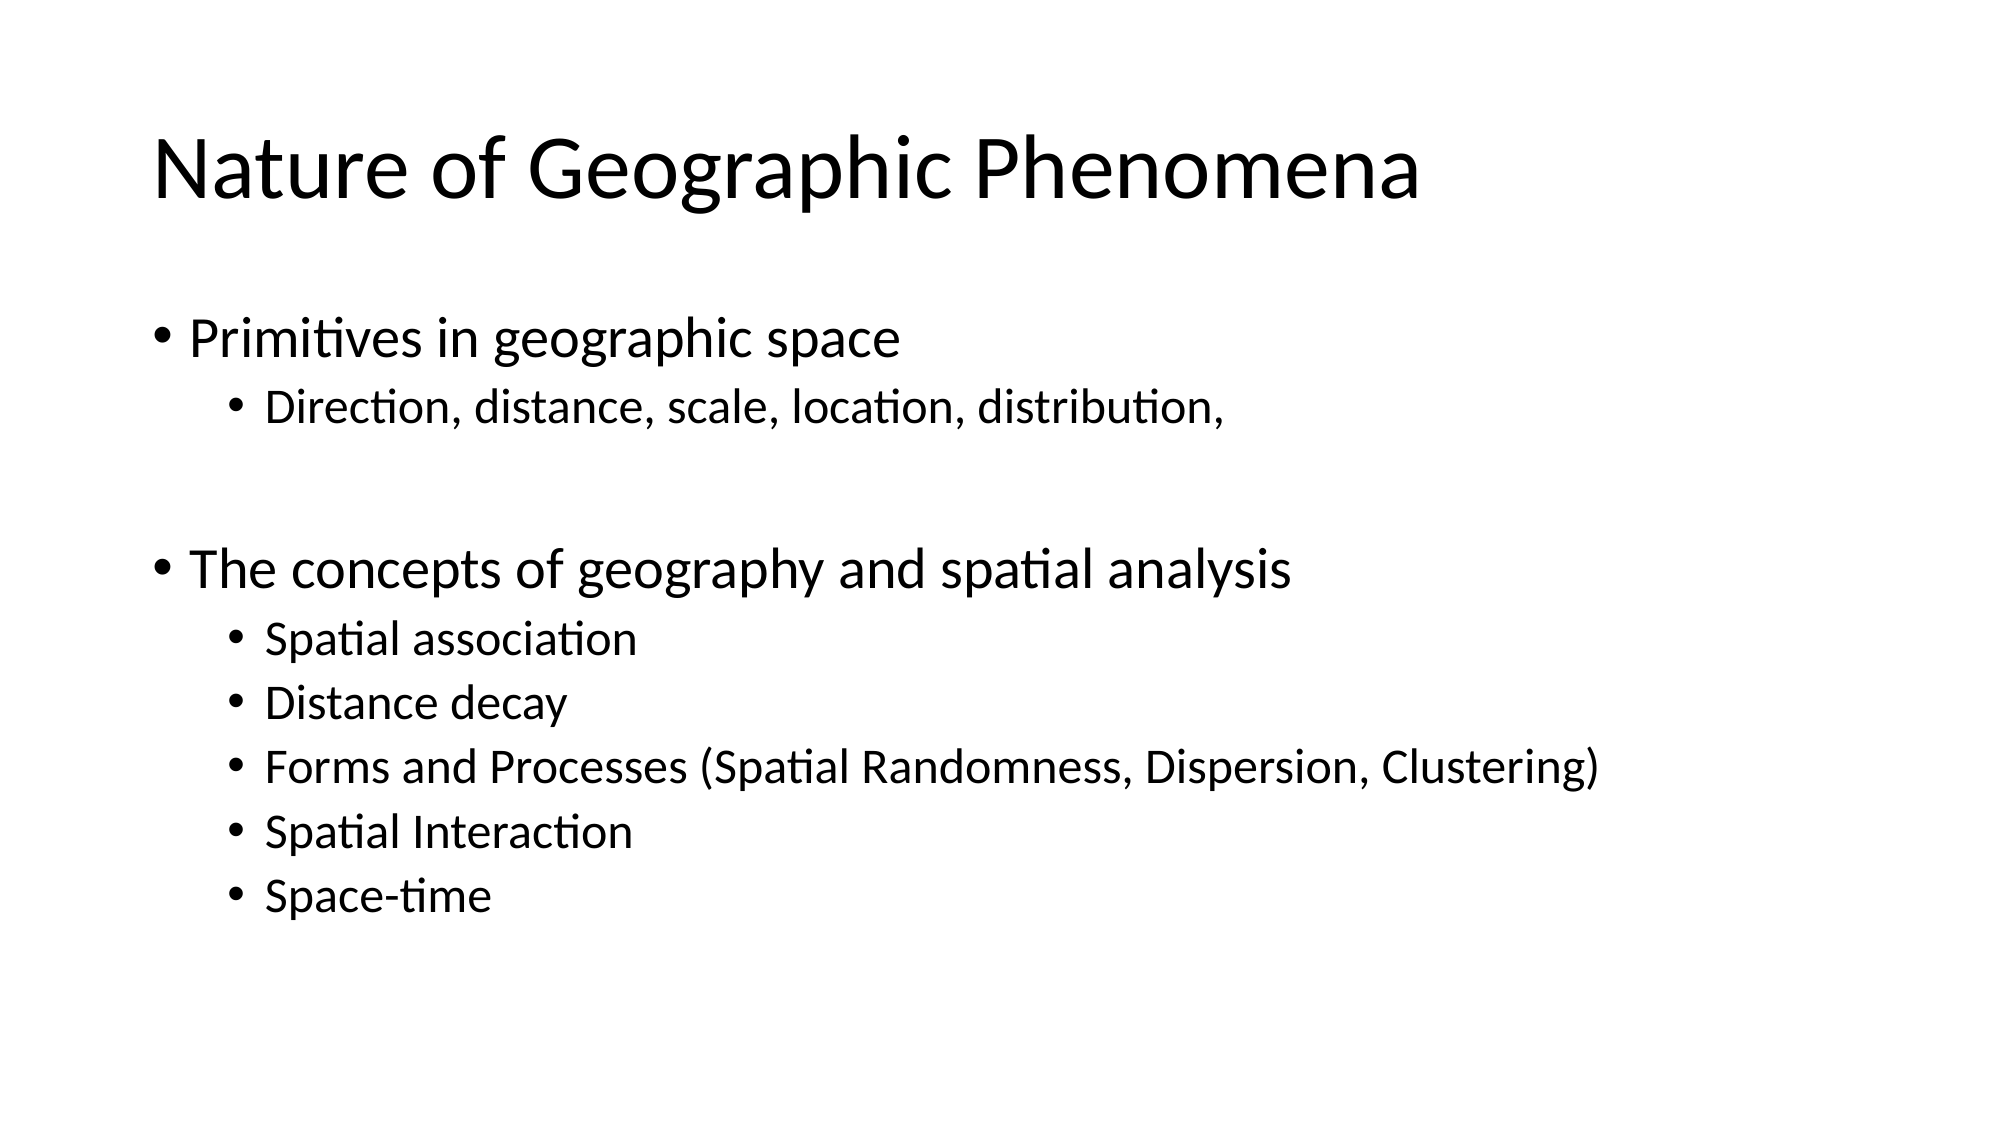

# Nature of Geographic Phenomena
Primitives in geographic space
Direction, distance, scale, location, distribution,

The concepts of geography and spatial analysis
Spatial association
Distance decay
Forms and Processes (Spatial Randomness, Dispersion, Clustering)
Spatial Interaction
Space-time